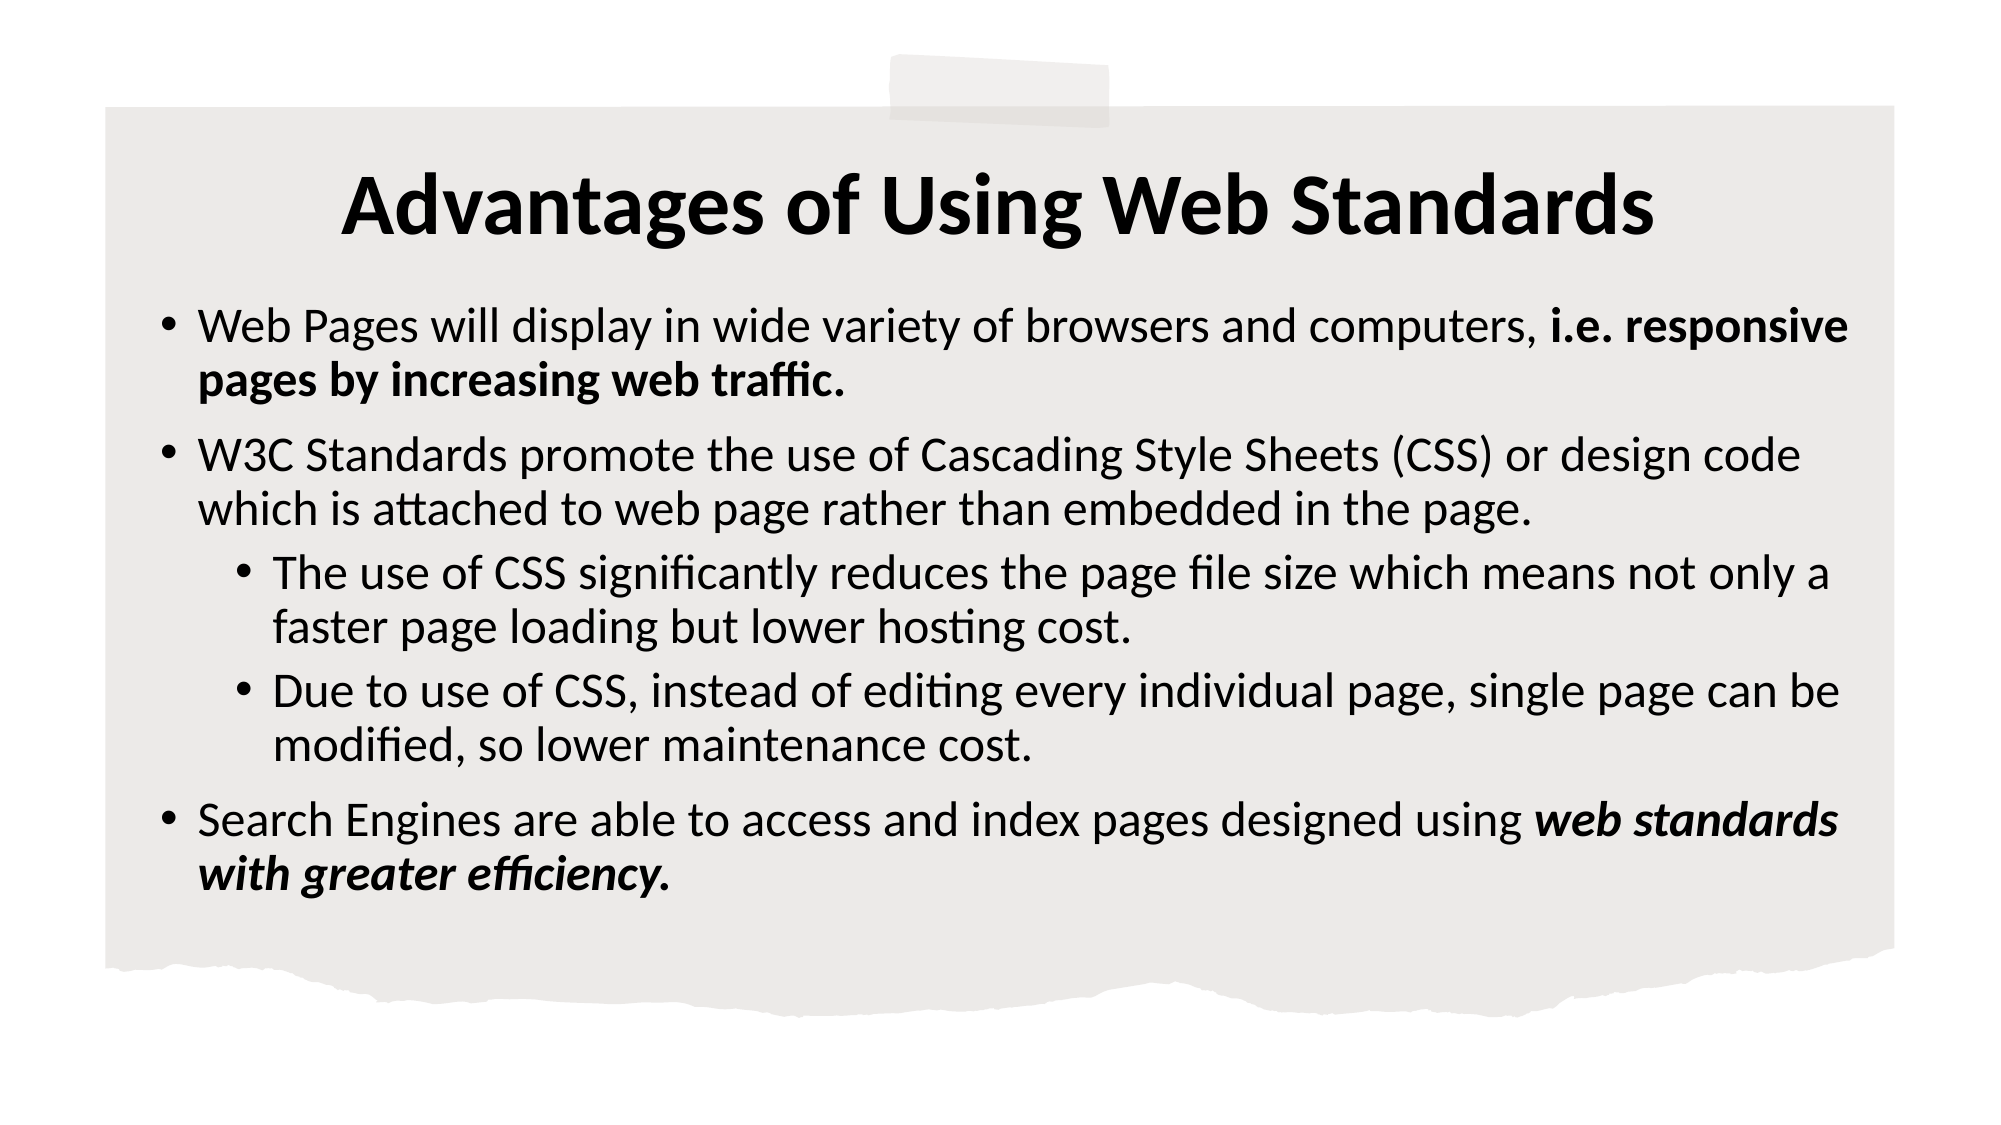

# Advantages of Using Web Standards
Web Pages will display in wide variety of browsers and computers, i.e. responsive pages by increasing web traffic.
W3C Standards promote the use of Cascading Style Sheets (CSS) or design code which is attached to web page rather than embedded in the page.
The use of CSS significantly reduces the page file size which means not only a faster page loading but lower hosting cost.
Due to use of CSS, instead of editing every individual page, single page can be modified, so lower maintenance cost.
Search Engines are able to access and index pages designed using web standards with greater efficiency.